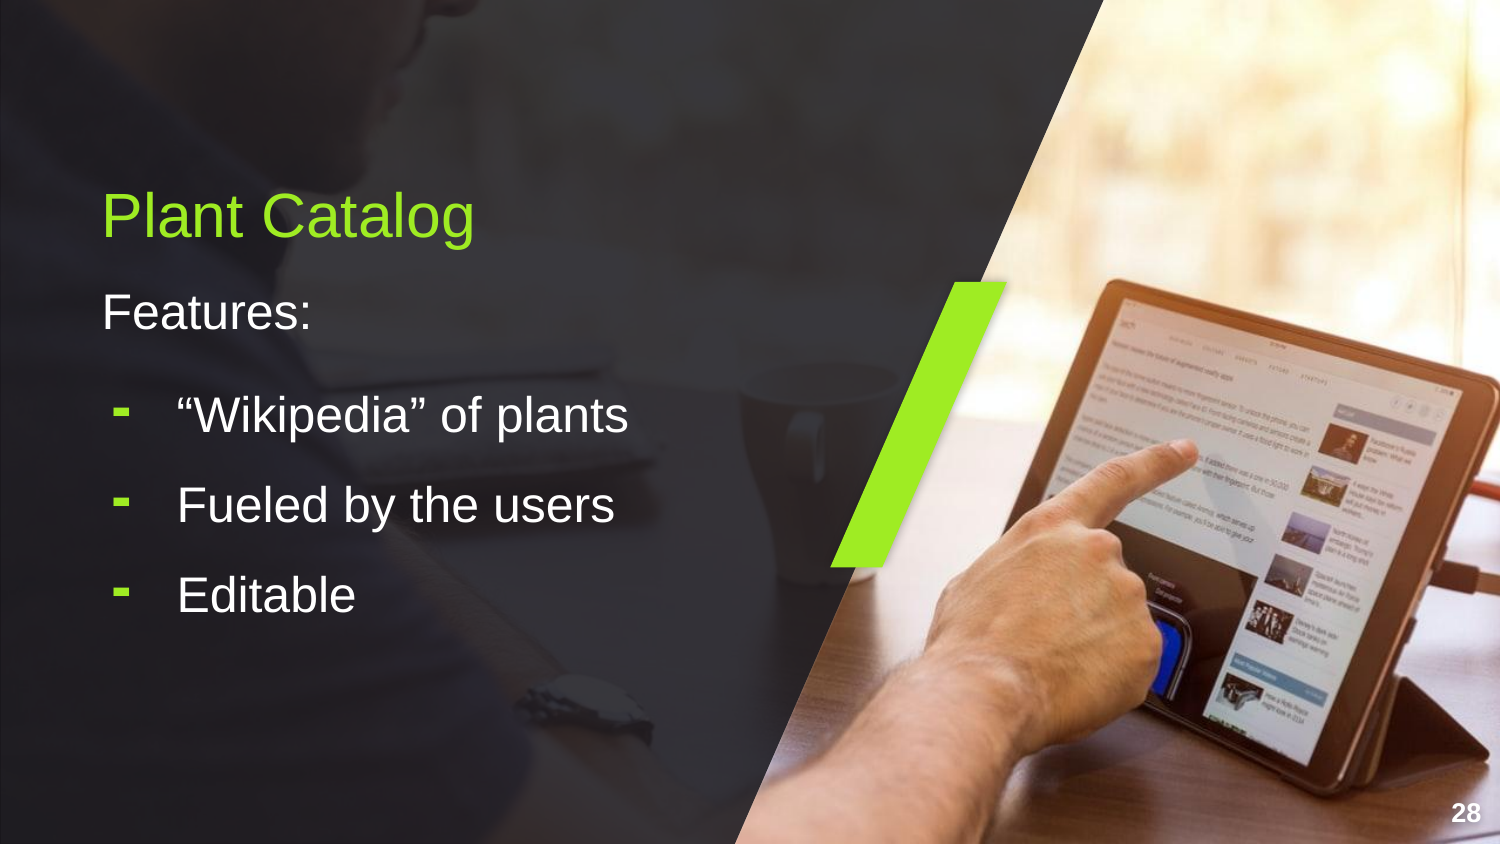

Plant Catalog
Features:
“Wikipedia” of plants
Fueled by the users
Editable

28